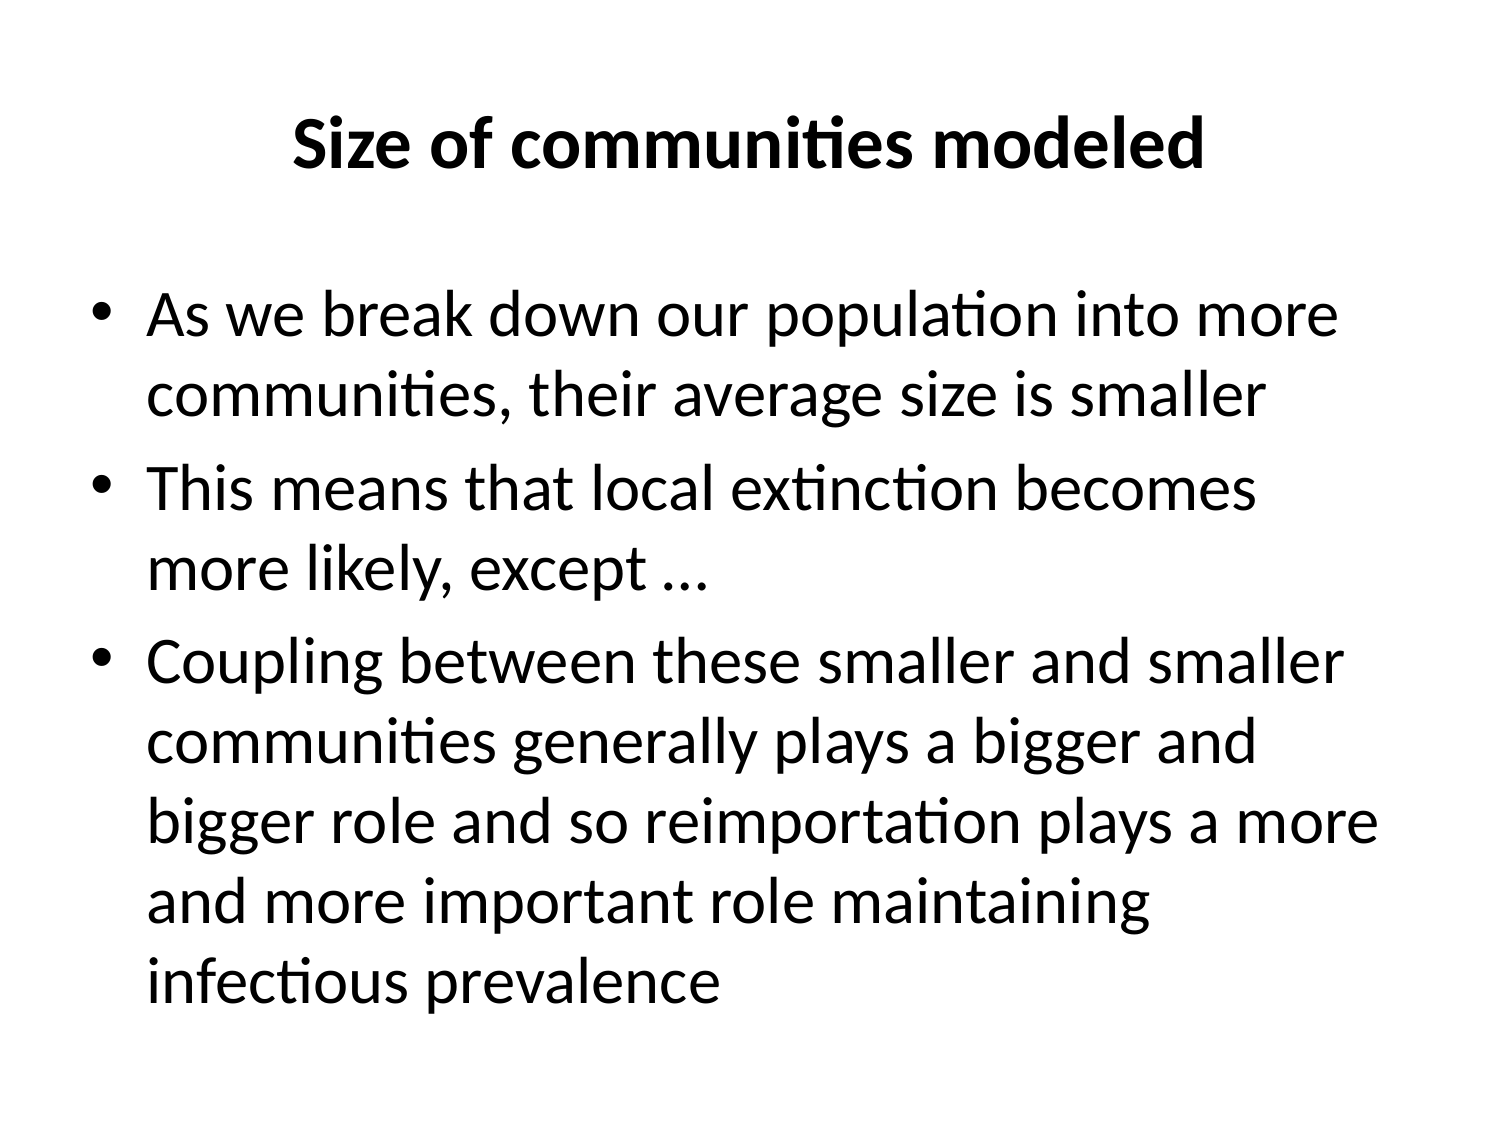

# Size of communities modeled
As we break down our population into more communities, their average size is smaller
This means that local extinction becomes more likely, except …
Coupling between these smaller and smaller communities generally plays a bigger and bigger role and so reimportation plays a more and more important role maintaining infectious prevalence